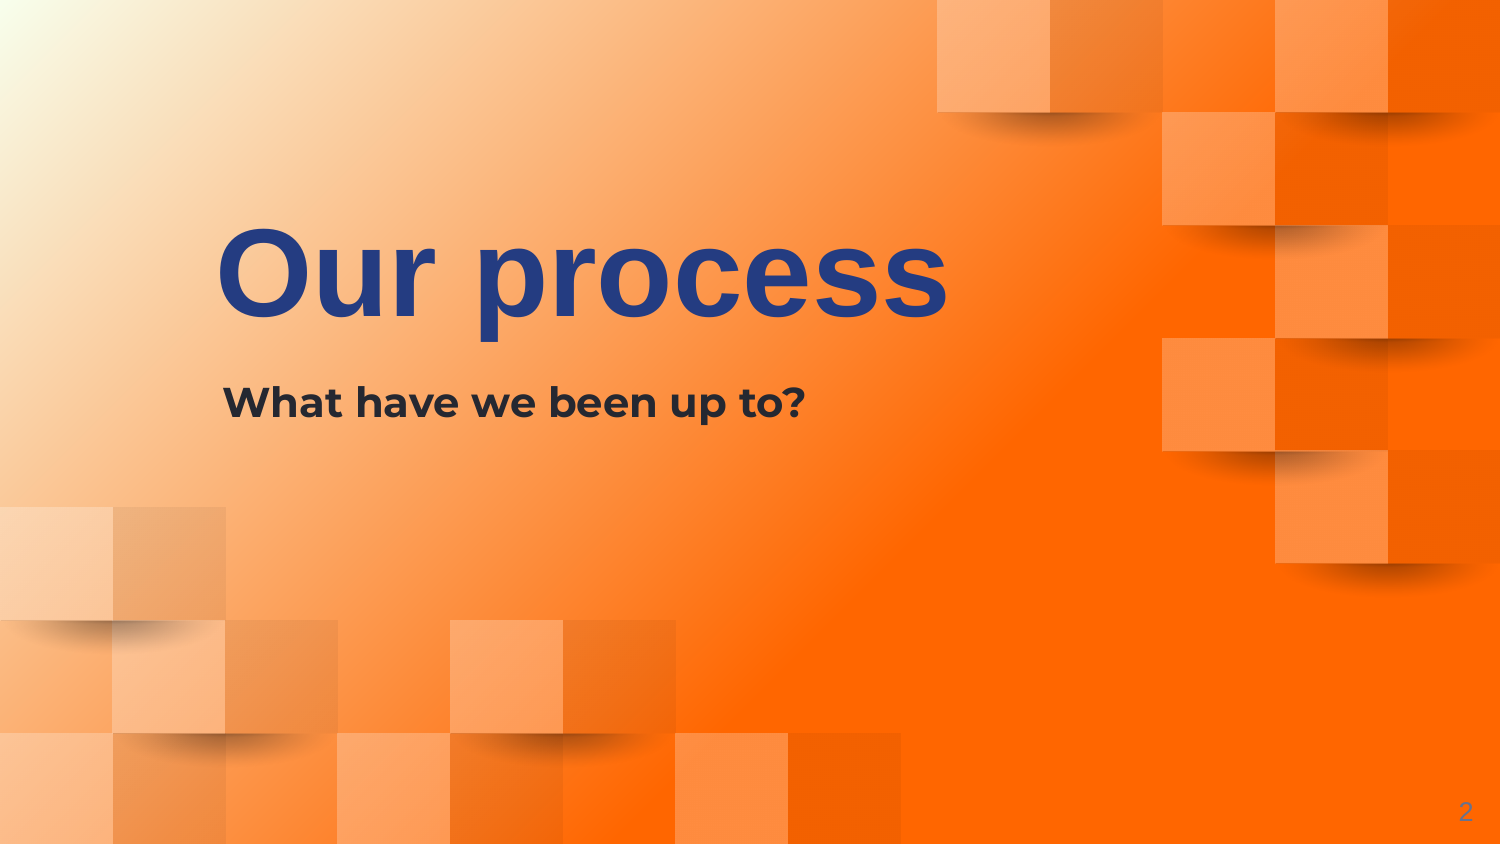

Our process
What have we been up to?
2